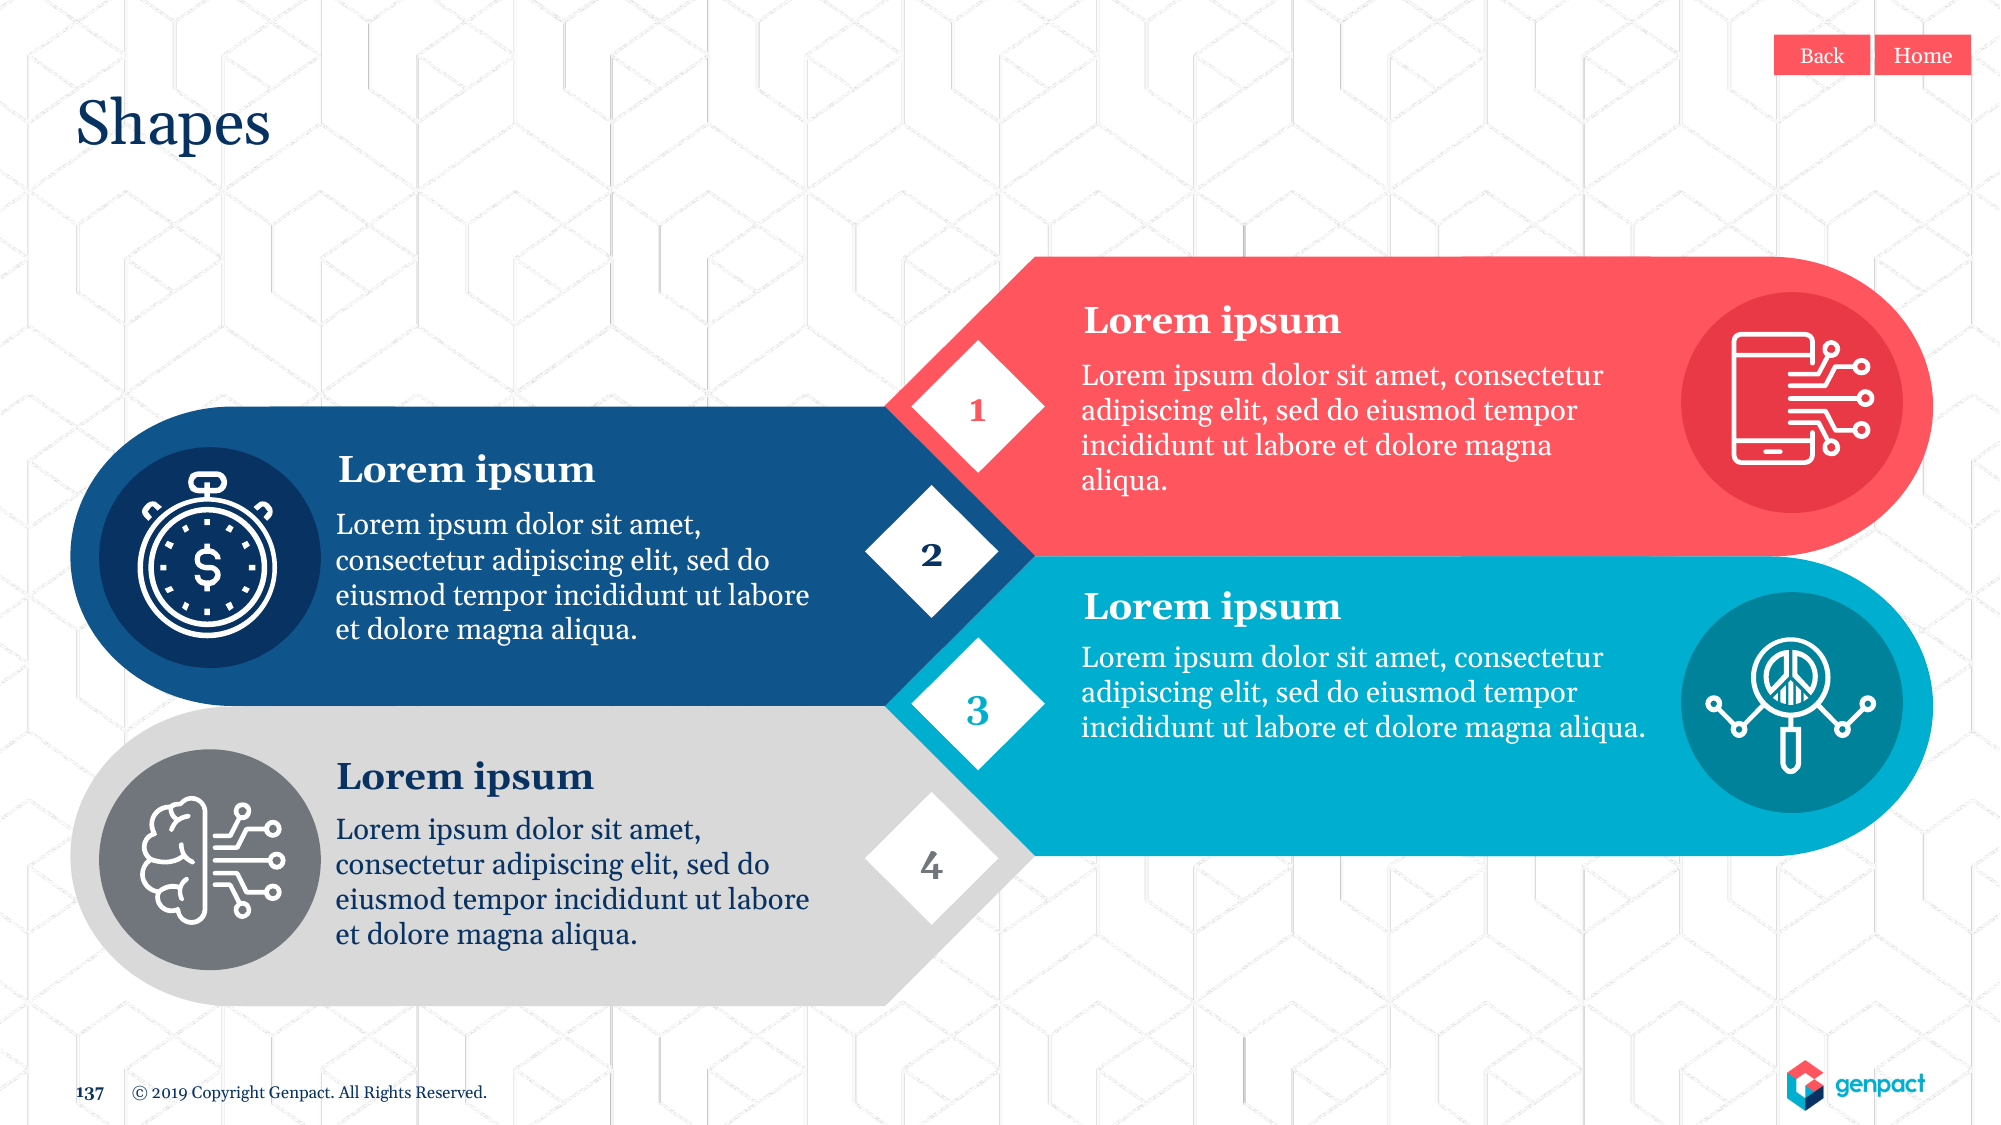

Back
Home
# Shapes

Lorem ipsum

1
Lorem ipsum dolor sit amet, consectetur adipiscing elit, sed do eiusmod tempor incididunt ut labore et dolore magna aliqua.

Lorem ipsum

2
Lorem ipsum dolor sit amet, consectetur adipiscing elit, sed do eiusmod tempor incididunt ut labore et dolore magna aliqua.

Lorem ipsum

Lorem ipsum dolor sit amet, consectetur adipiscing elit, sed do eiusmod tempor incididunt ut labore et dolore magna aliqua.

3

Lorem ipsum

4

Lorem ipsum dolor sit amet, consectetur adipiscing elit, sed do eiusmod tempor incididunt ut labore et dolore magna aliqua.